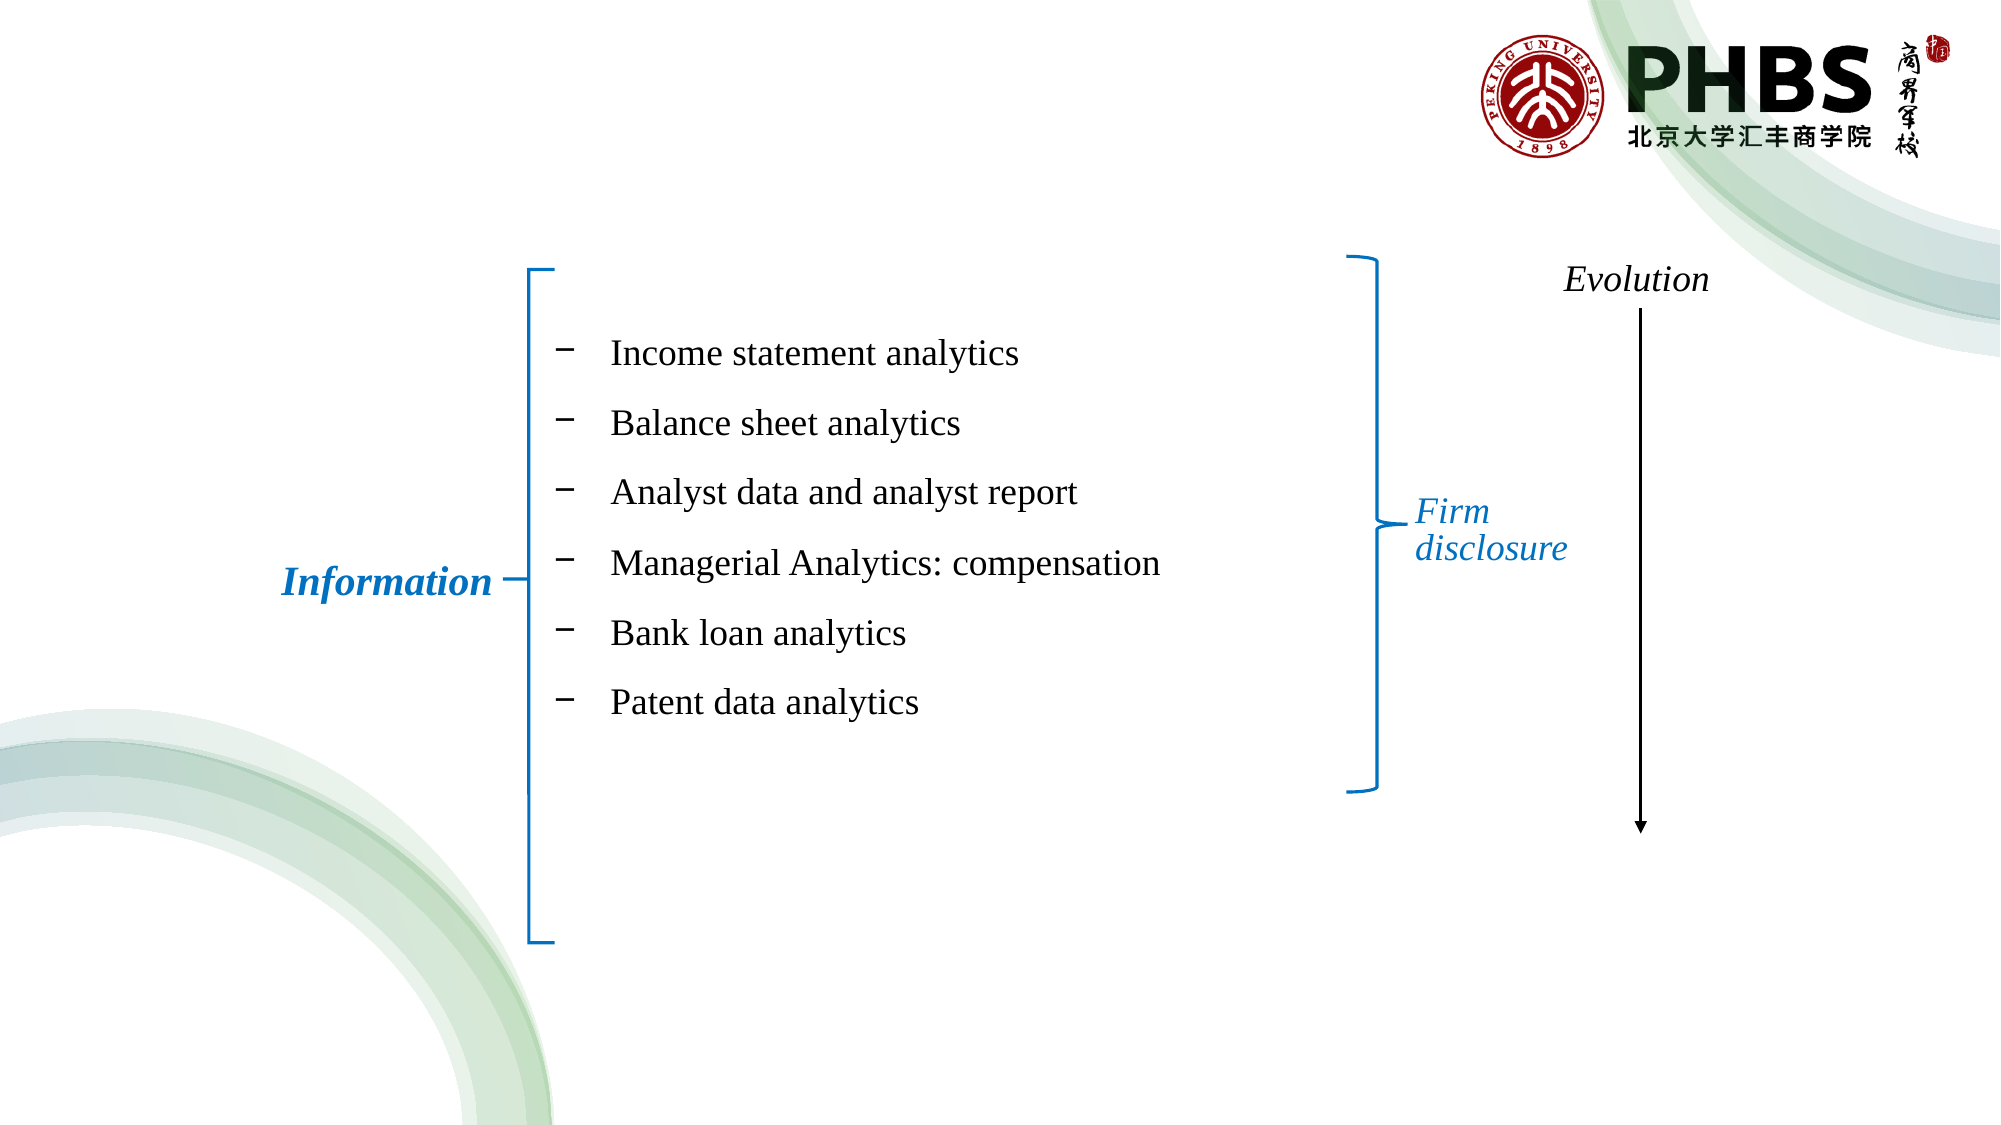

Evolution

Income statement analytics
Balance sheet analytics
Analyst data and analyst report
Managerial Analytics: compensation
Bank loan analytics
Patent data analytics
Firm disclosure
Information